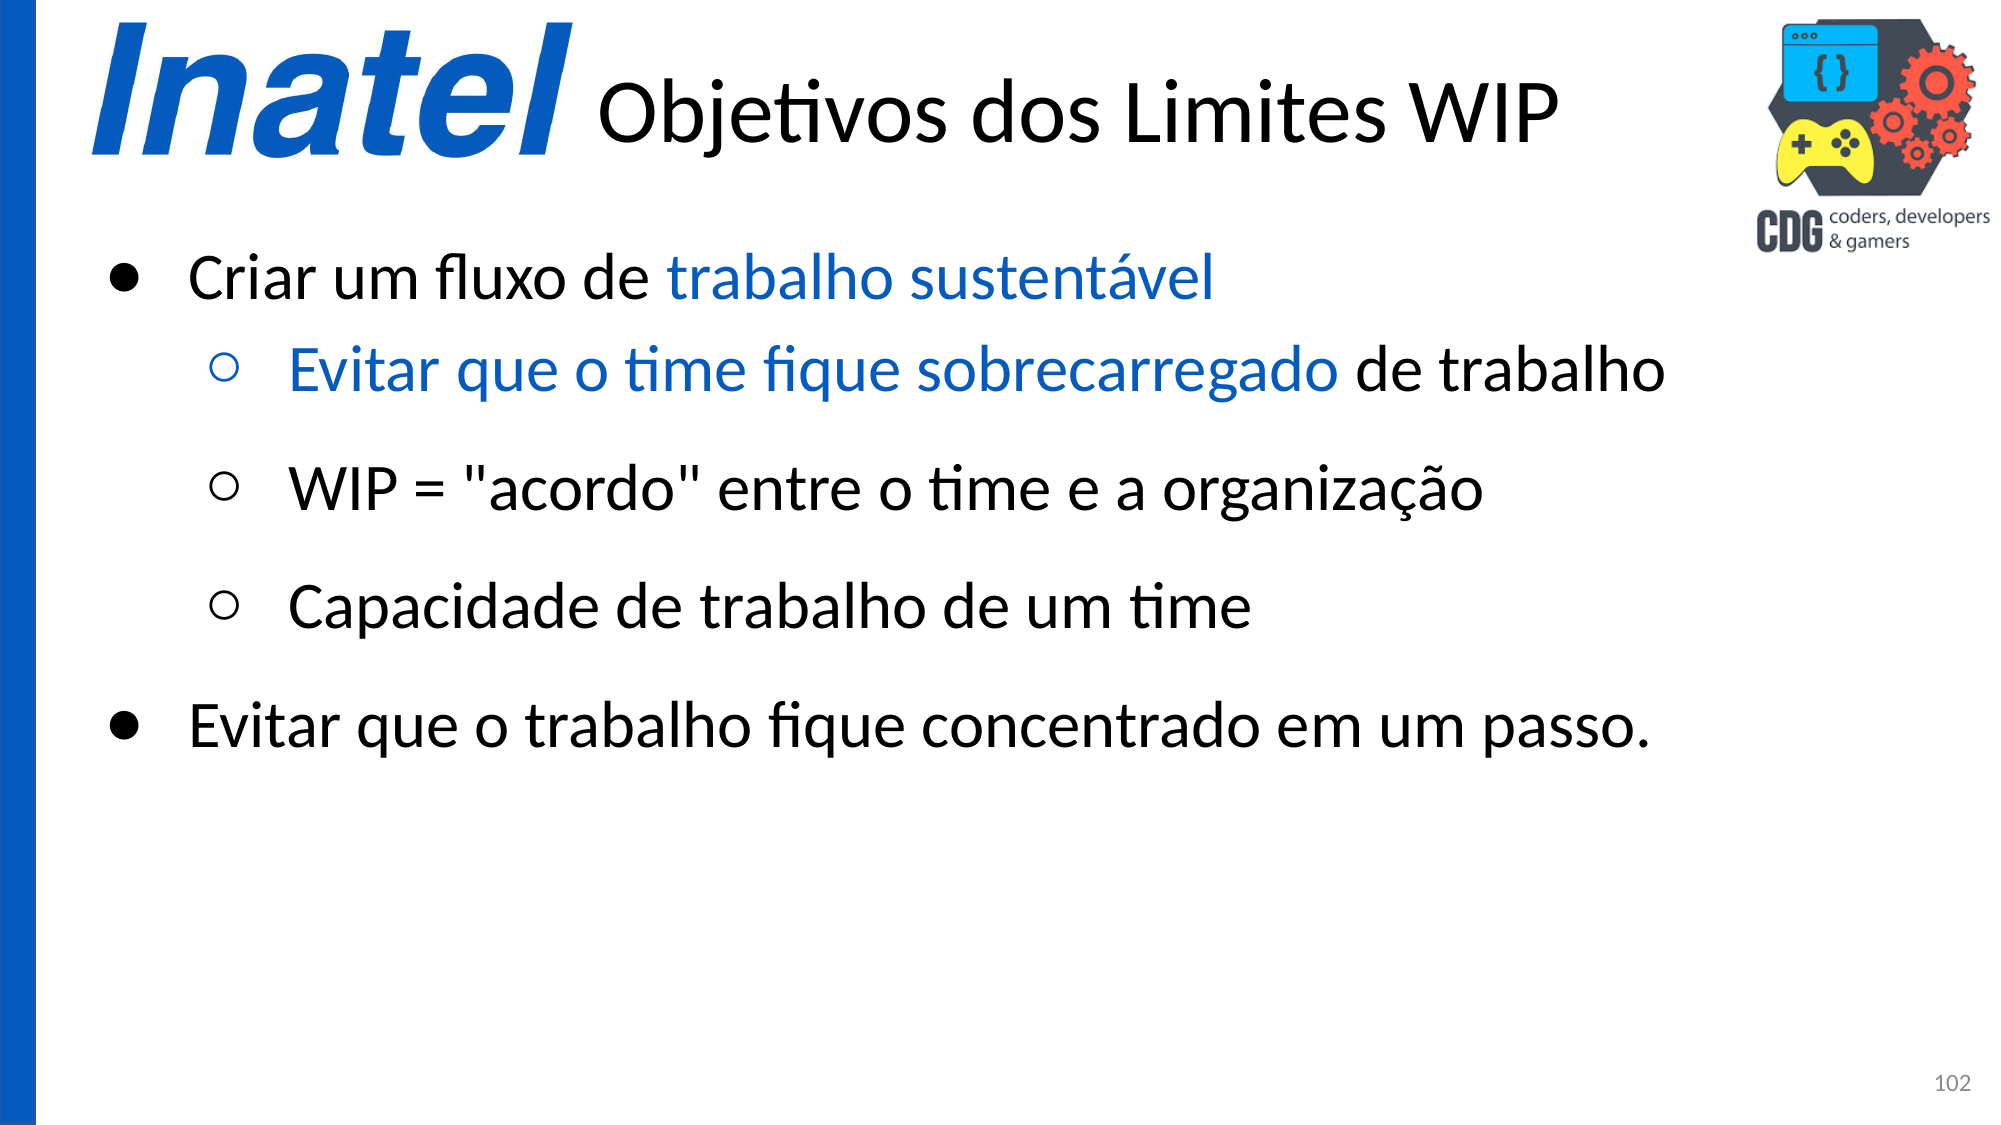

# Objetivos dos Limites WIP
Criar um fluxo de trabalho sustentável
Evitar que o time fique sobrecarregado de trabalho
WIP = "acordo" entre o time e a organização
Capacidade de trabalho de um time
Evitar que o trabalho fique concentrado em um passo.

102